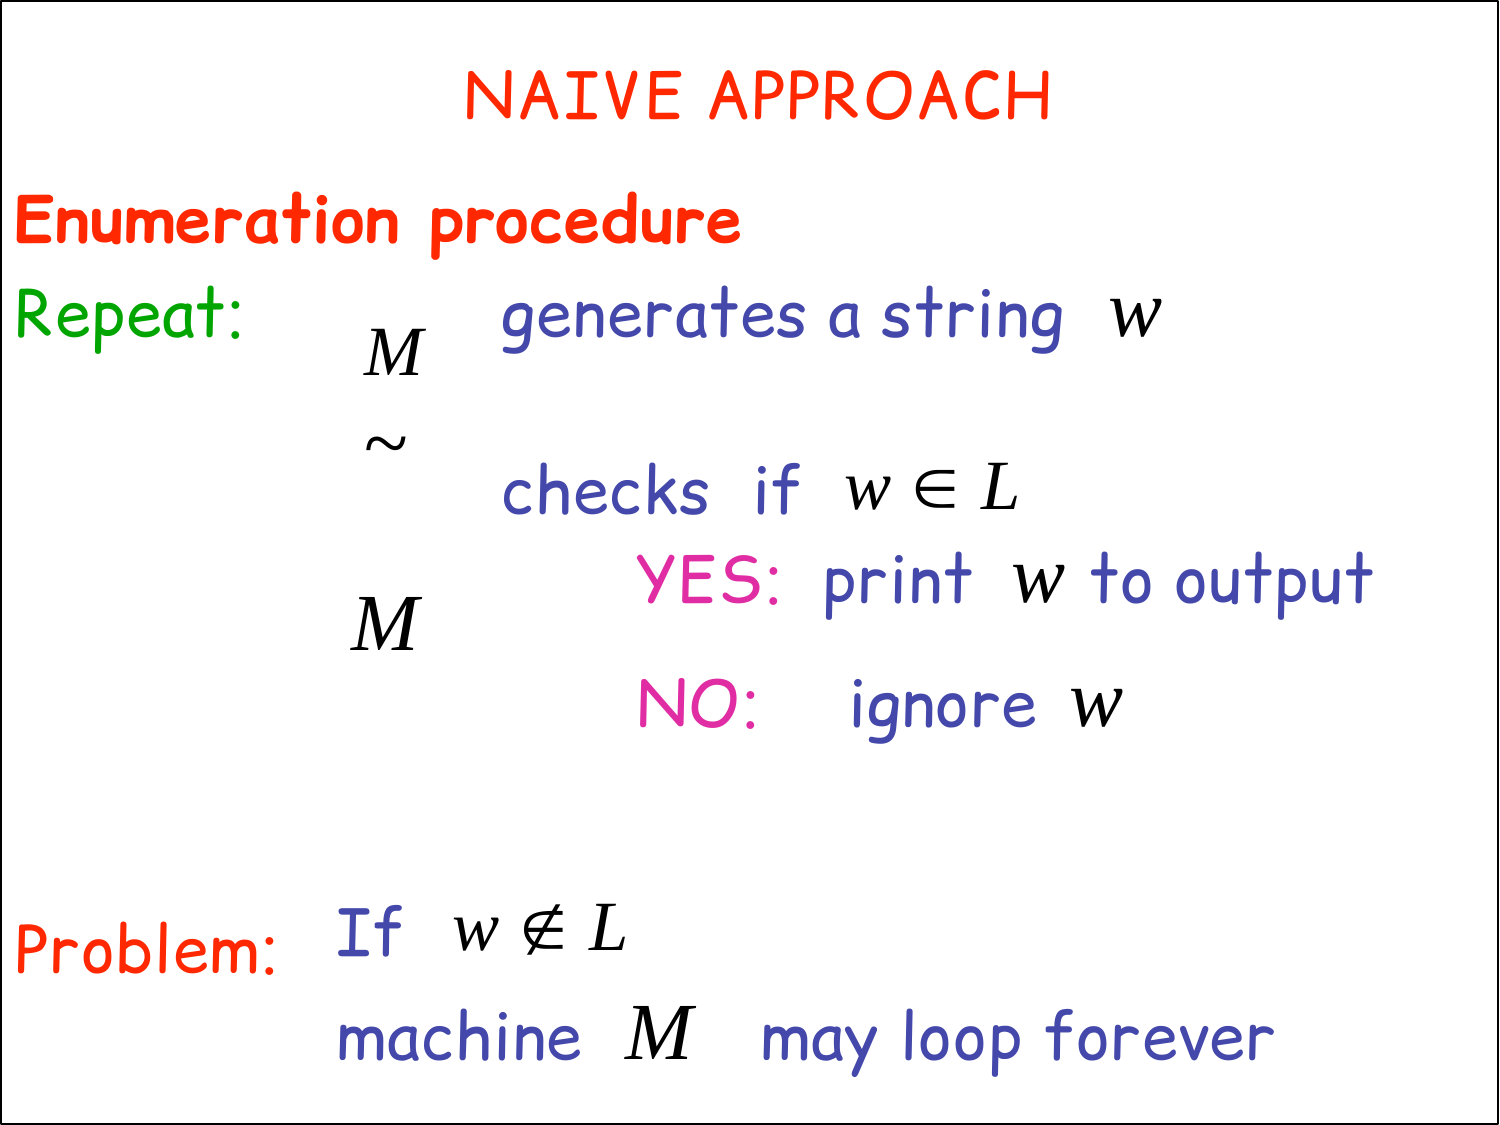

NAIVE APPROACH
Enumeration procedure

M~
M
generates a string  w
checks  if  w ∈ L
Repeat:
YES: print w to output  NO:	ignore w
If  w ∉ L
machine  M   may loop forever
Problem: